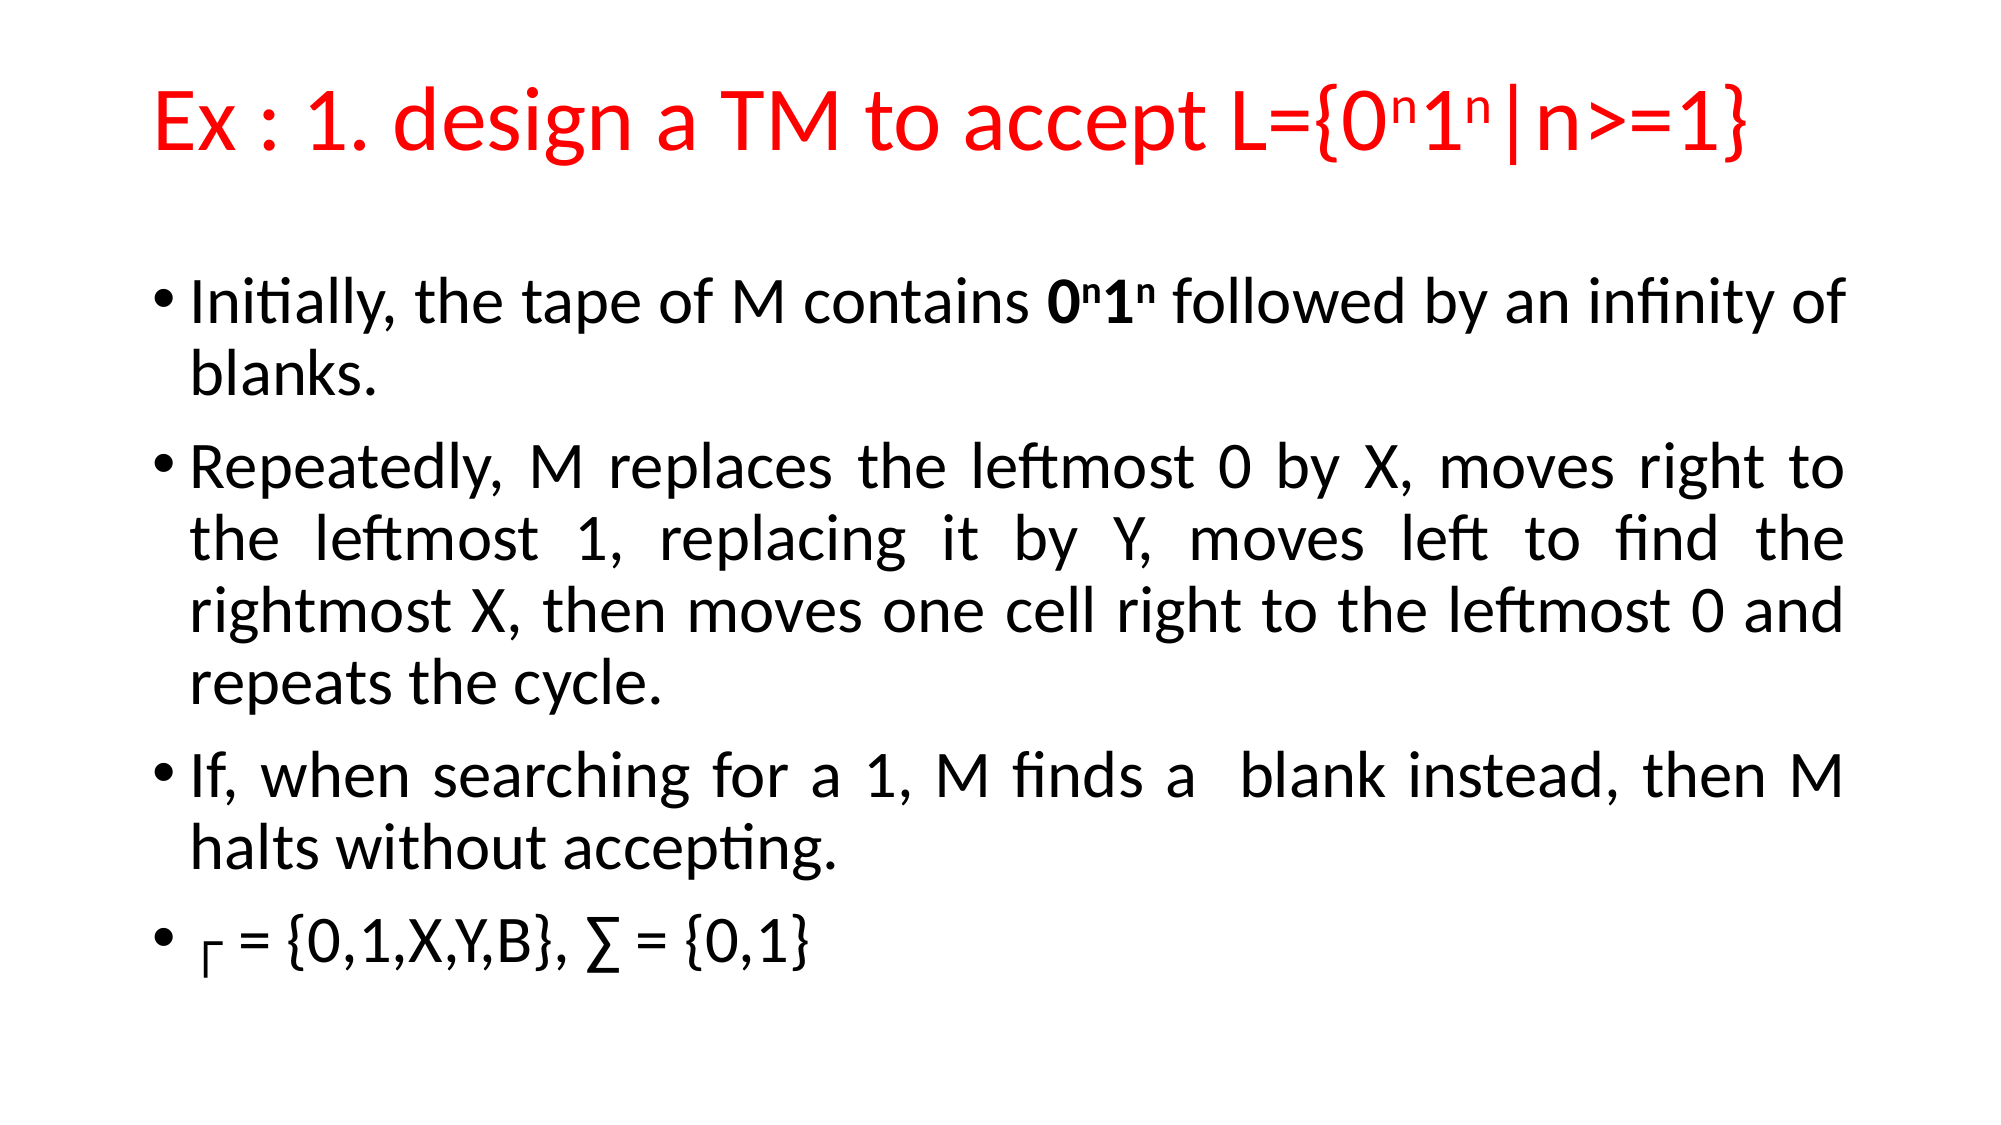

# Ex : 1. design a TM to accept L={0n1n|n>=1}
Initially, the tape of M contains 0n1n followed by an infinity of blanks.
Repeatedly, M replaces the leftmost 0 by X, moves right to the leftmost 1, replacing it by Y, moves left to find the rightmost X, then moves one cell right to the leftmost 0 and repeats the cycle.
If, when searching for a 1, M finds a  blank instead, then M halts without accepting.
┌ = {0,1,X,Y,B}, ∑ = {0,1}